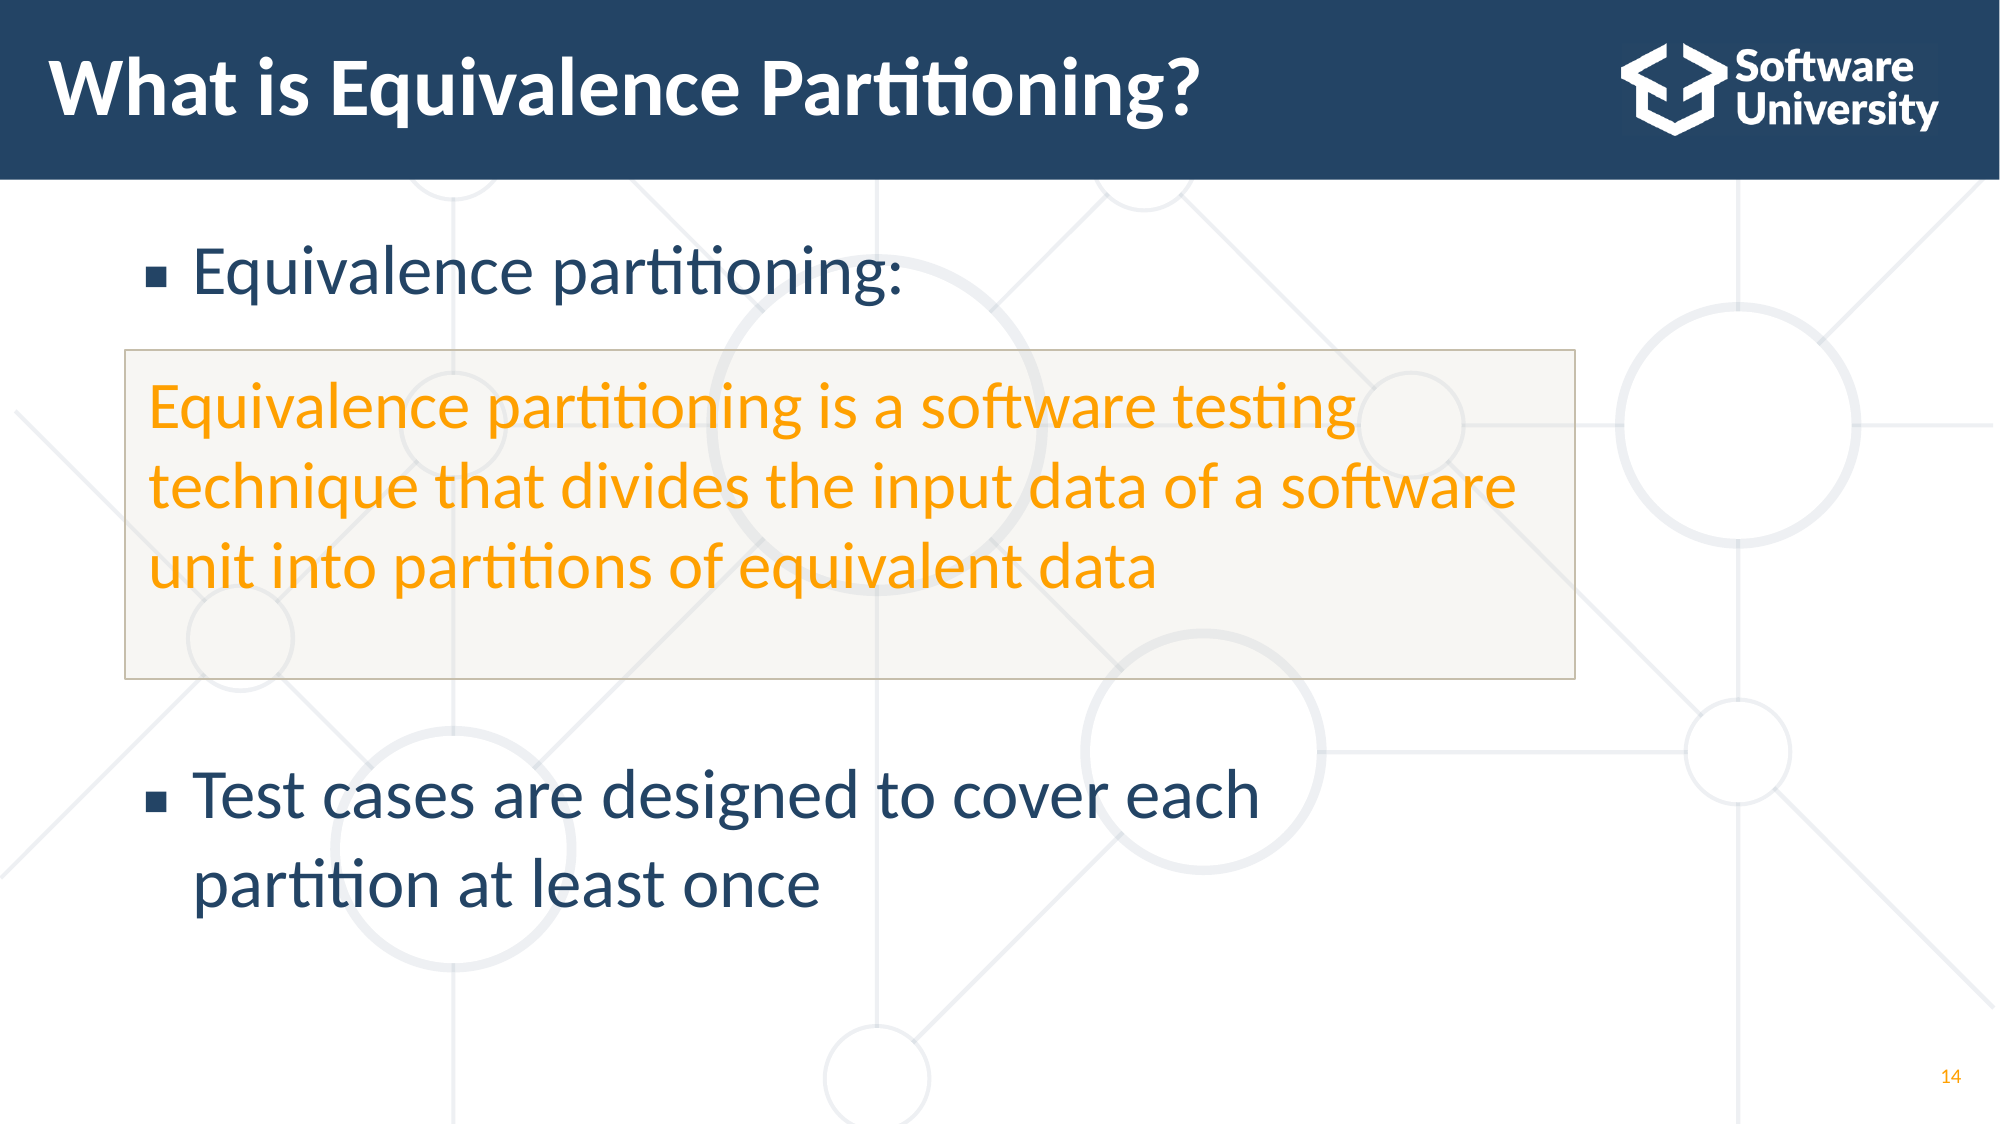

# What is Equivalence Partitioning?
Equivalence partitioning:

Equivalence partitioning is a software testing technique that divides the input data of a software unit into partitions of equivalent data
Test cases are designed to cover each partition at least once

14